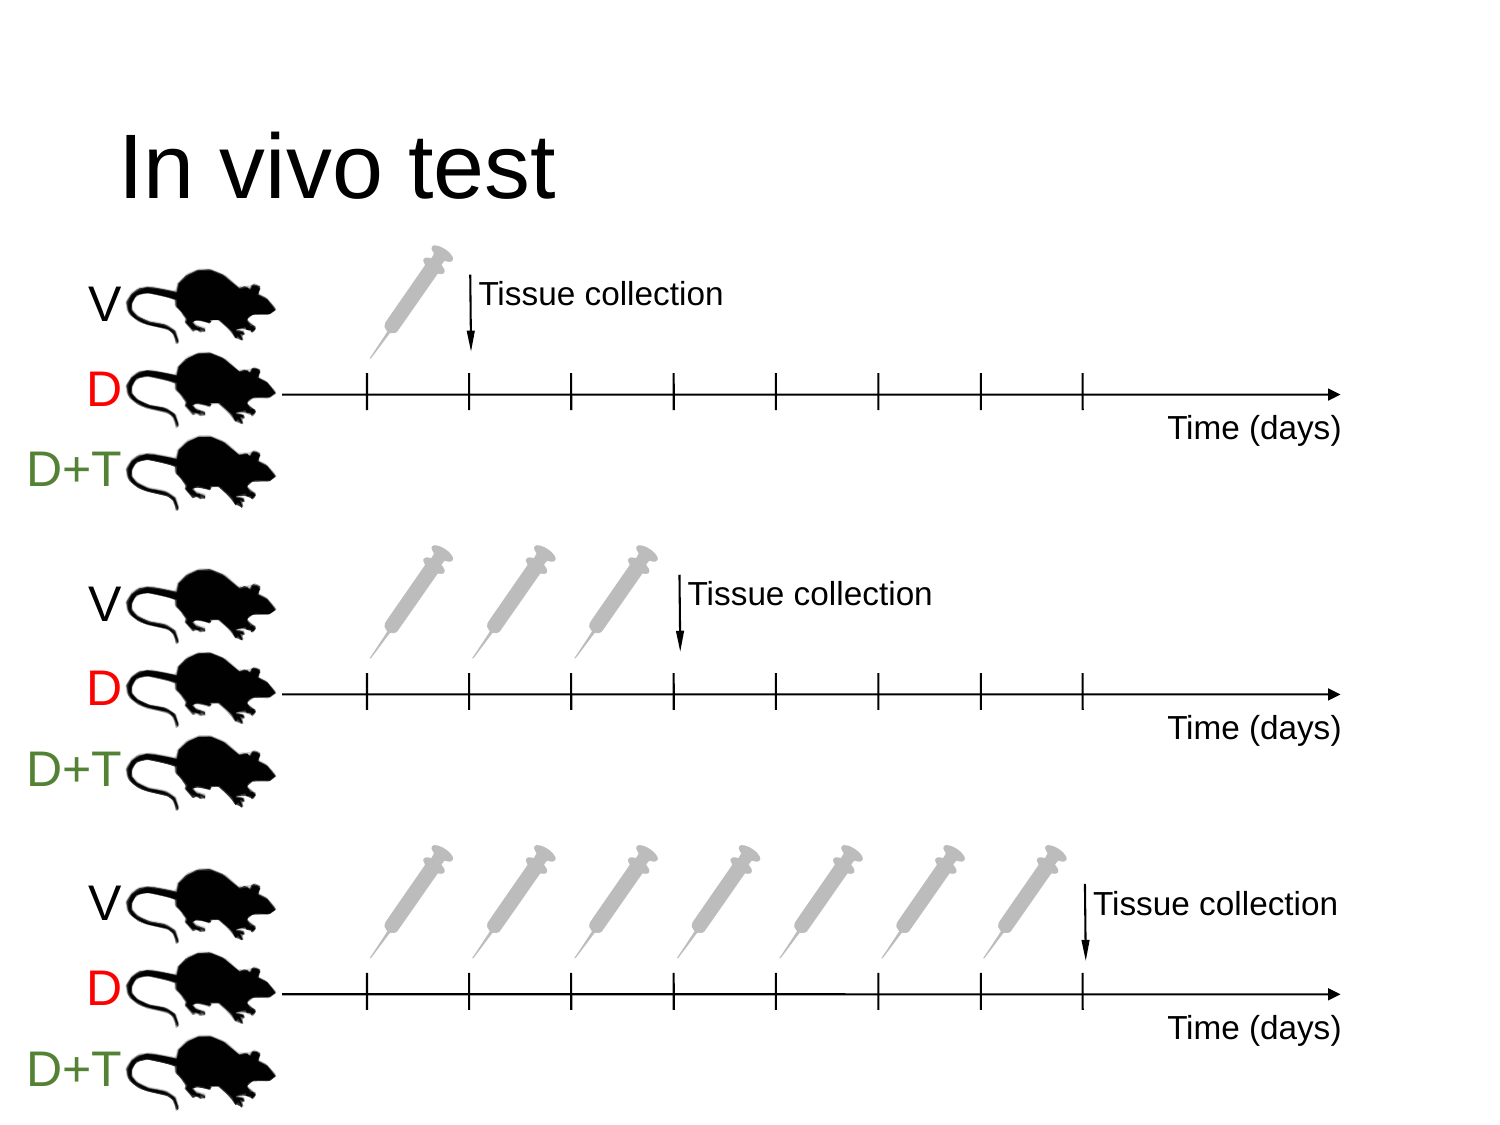

# In vivo test

V
Tissue collection

D

Time (days)

D+T

V
Tissue collection

D

Time (days)

D+T

V
Tissue collection

D

Time (days)

D+T